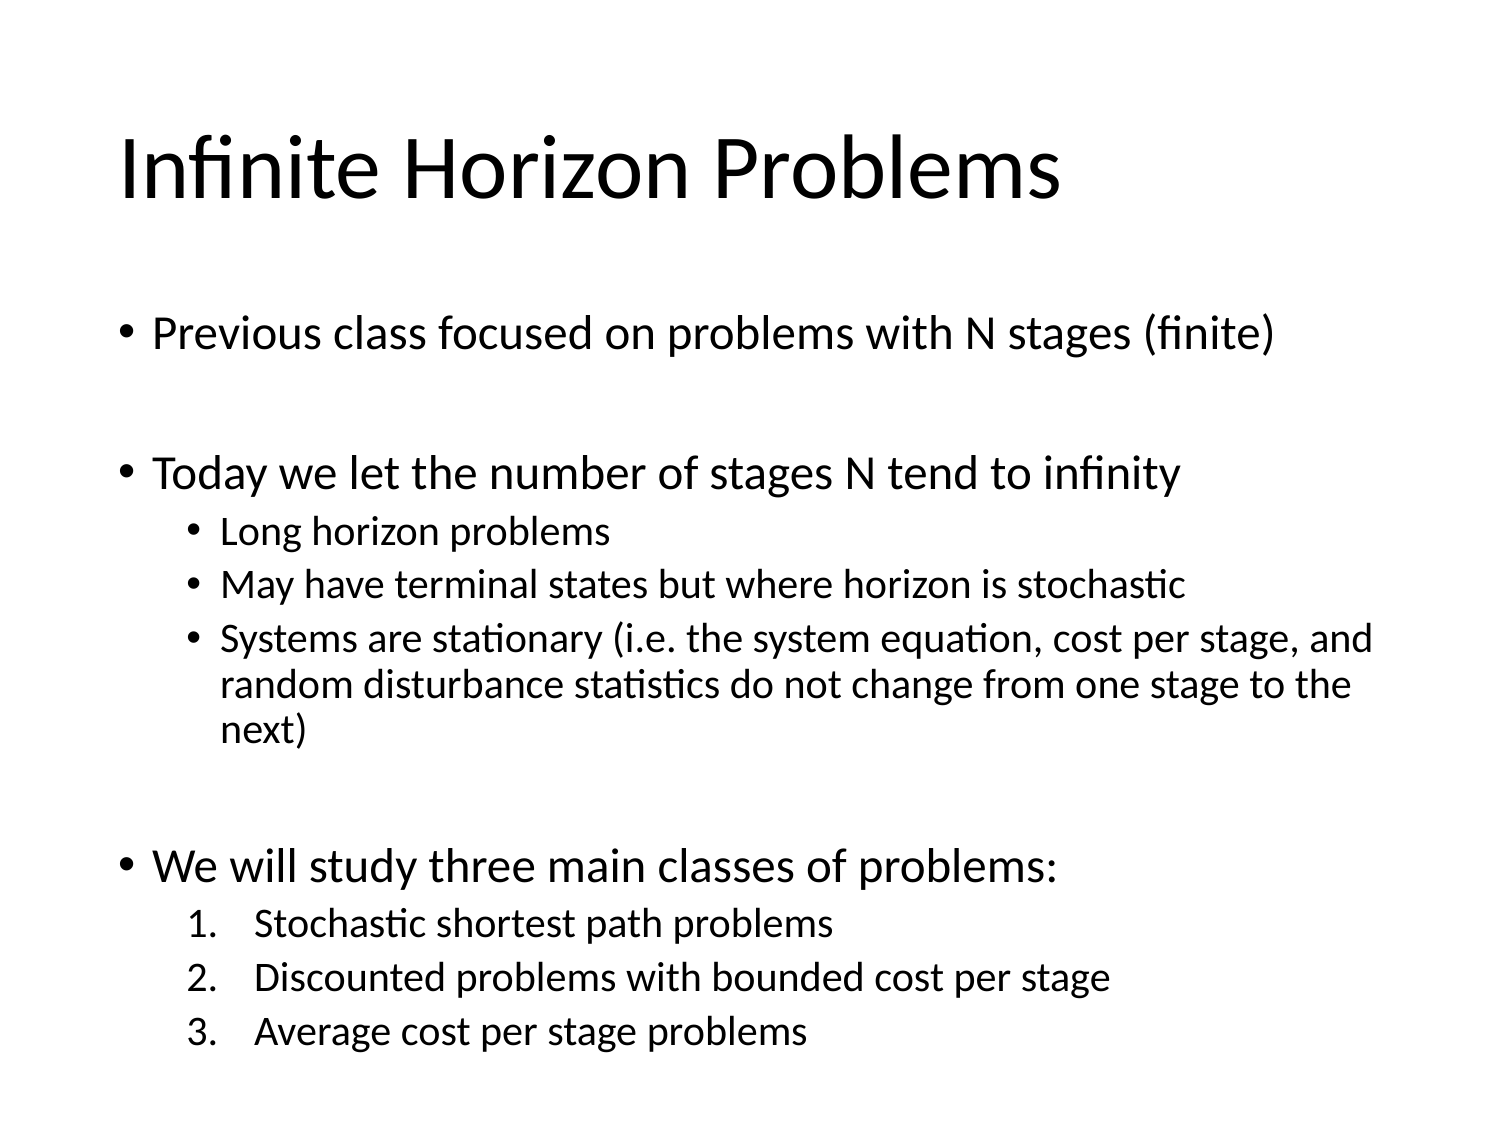

# Infinite Horizon Problems
Previous class focused on problems with N stages (finite)

Today we let the number of stages N tend to infinity
Long horizon problems
May have terminal states but where horizon is stochastic
Systems are stationary (i.e. the system equation, cost per stage, and random disturbance statistics do not change from one stage to the next)

We will study three main classes of problems:
Stochastic shortest path problems
Discounted problems with bounded cost per stage
Average cost per stage problems